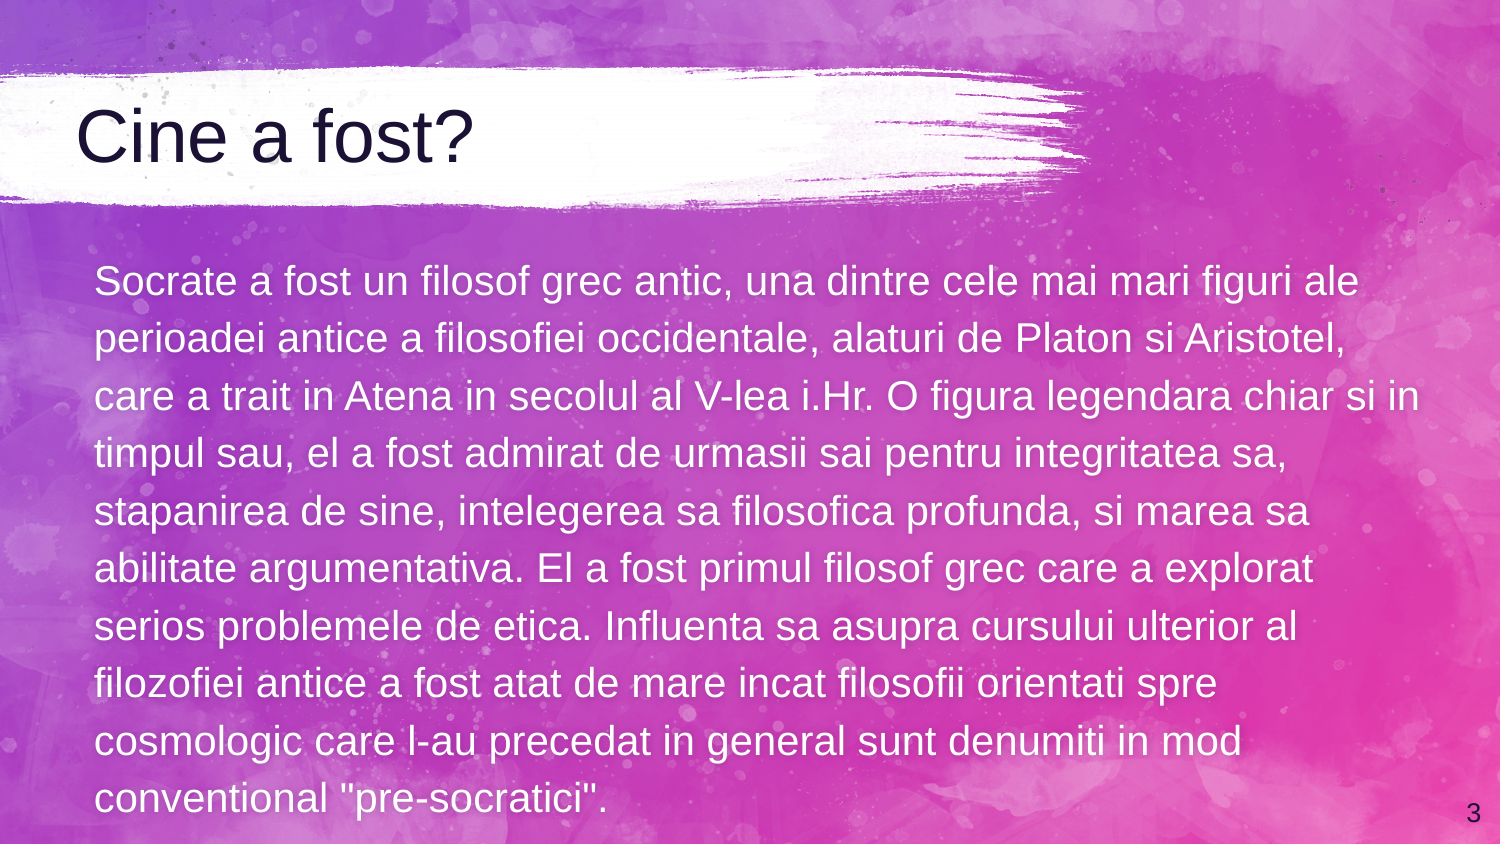

# Cine a fost?
Socrate a fost un filosof grec antic, una dintre cele mai mari figuri ale perioadei antice a filosofiei occidentale, alaturi de Platon si Aristotel, care a trait in Atena in secolul al V-lea i.Hr. O figura legendara chiar si in timpul sau, el a fost admirat de urmasii sai pentru integritatea sa, stapanirea de sine, intelegerea sa filosofica profunda, si marea sa abilitate argumentativa. El a fost primul filosof grec care a explorat serios problemele de etica. Influenta sa asupra cursului ulterior al filozofiei antice a fost atat de mare incat filosofii orientati spre cosmologic care l-au precedat in general sunt denumiti in mod conventional "pre-socratici".
3